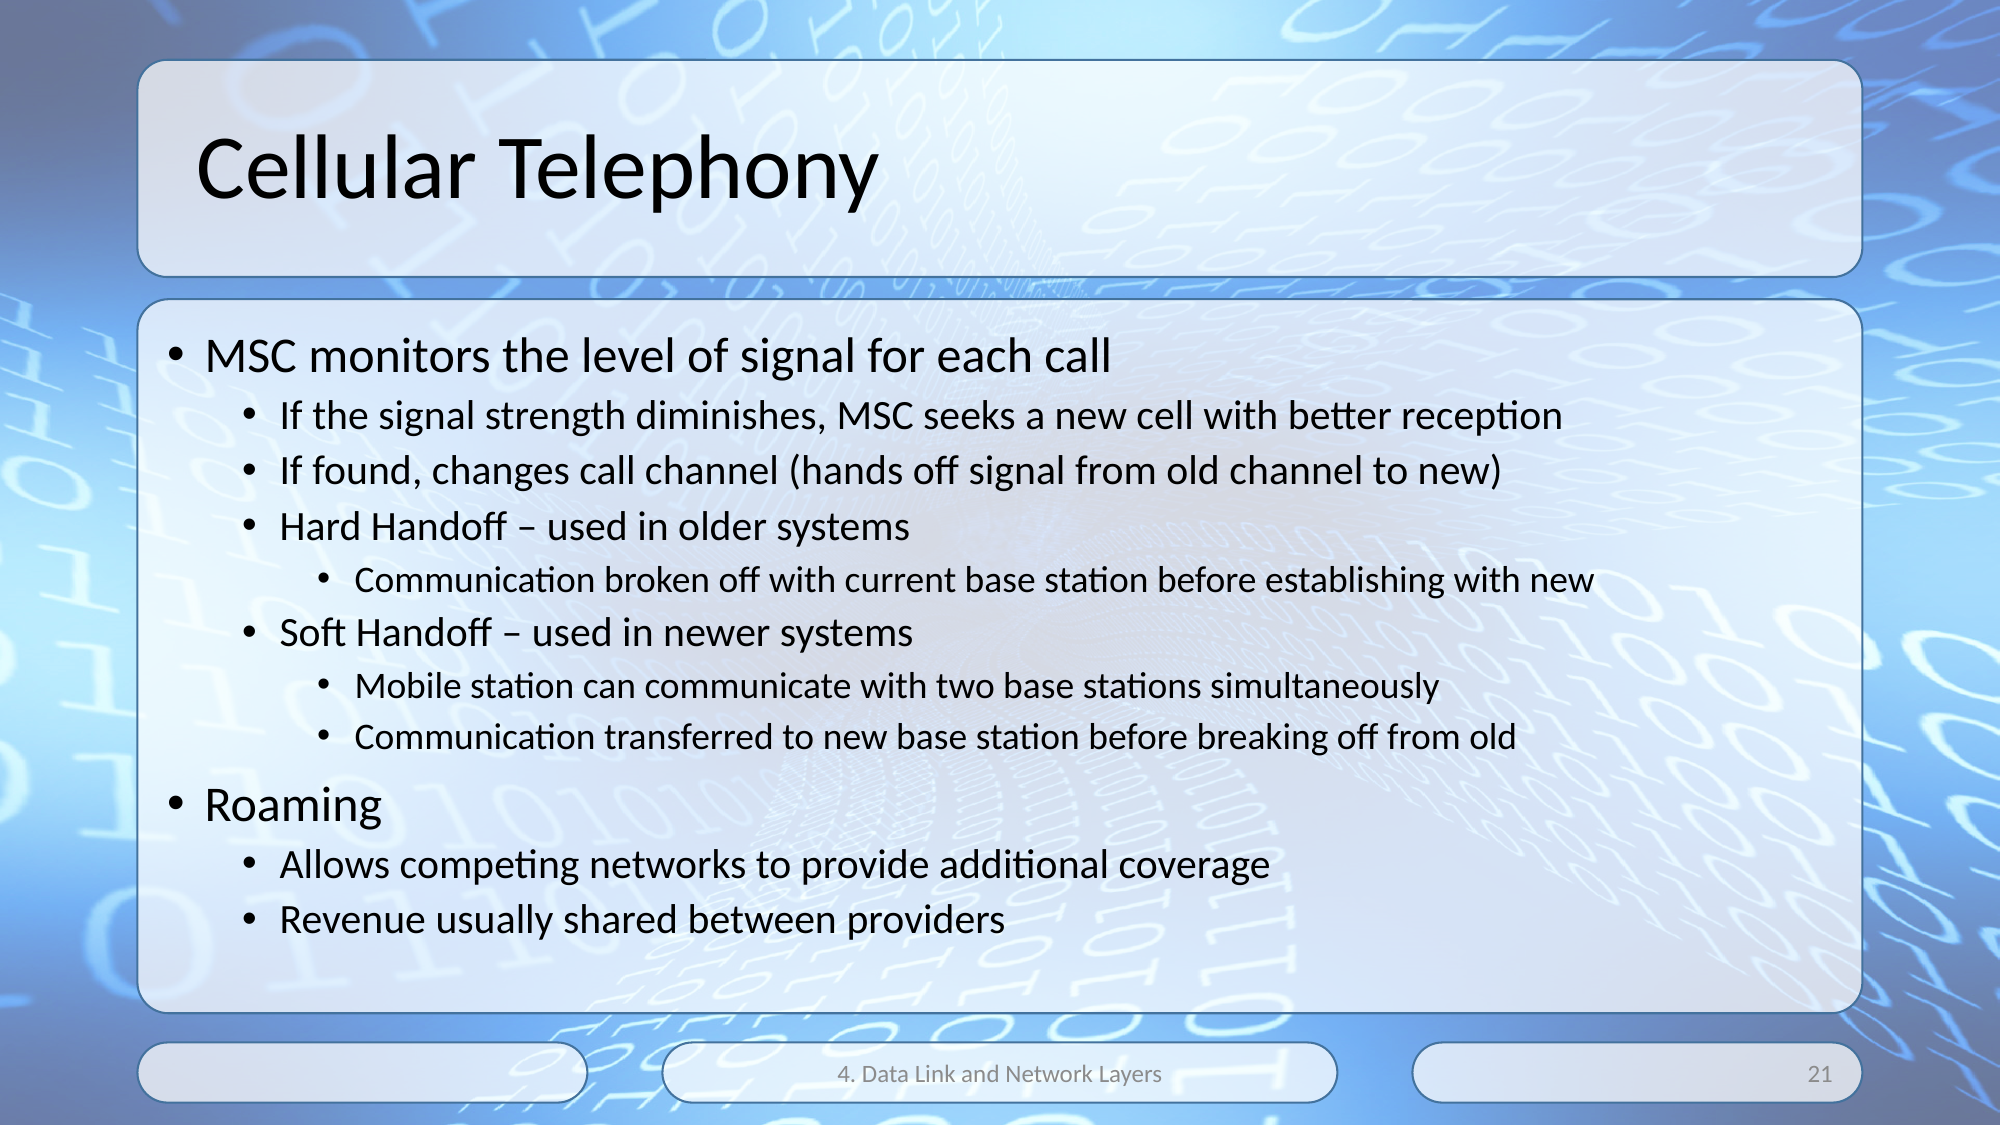

# Cellular Telephony
MSC monitors the level of signal for each call
If the signal strength diminishes, MSC seeks a new cell with better reception
If found, changes call channel (hands off signal from old channel to new)
Hard Handoff – used in older systems
Communication broken off with current base station before establishing with new
Soft Handoff – used in newer systems
Mobile station can communicate with two base stations simultaneously
Communication transferred to new base station before breaking off from old
Roaming
Allows competing networks to provide additional coverage
Revenue usually shared between providers
4. Data Link and Network Layers
21